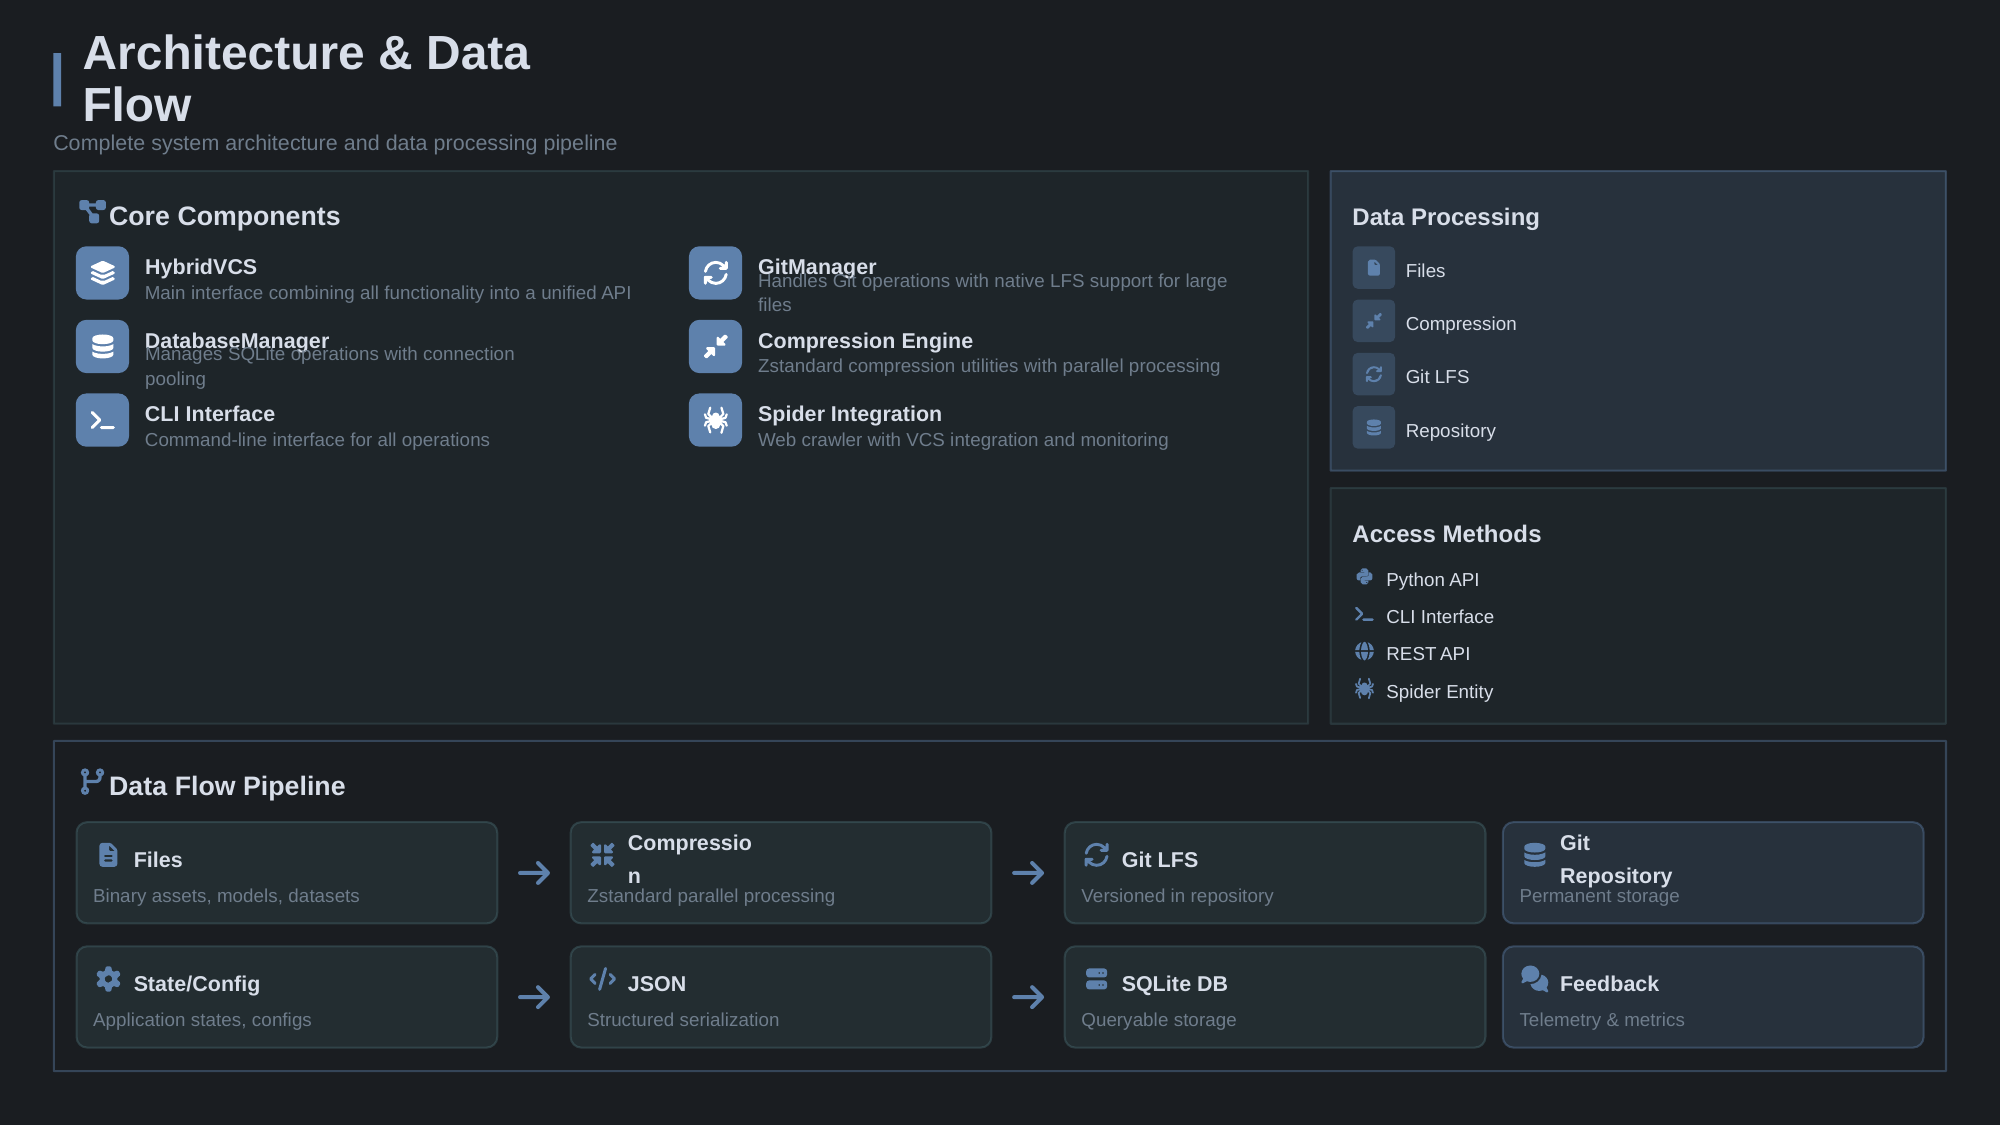

Architecture & Data Flow
Complete system architecture and data processing pipeline

Core Components
Data Processing

HybridVCS

GitManager

Files

Main interface combining all functionality into a unified API
Handles Git operations with native LFS support for large files

Compression

DatabaseManager

Compression Engine

Manages SQLite operations with connection pooling
Zstandard compression utilities with parallel processing

Git LFS

CLI Interface

Spider Integration

Repository

Command-line interface for all operations
Web crawler with VCS integration and monitoring

Access Methods
Python API

CLI Interface

REST API

Spider Entity

Data Flow Pipeline

Files
Compression
Git LFS
Git Repository

Binary assets, models, datasets
Zstandard parallel processing
Versioned in repository
Permanent storage

State/Config
JSON
SQLite DB
Feedback

Application states, configs
Structured serialization
Queryable storage
Telemetry & metrics